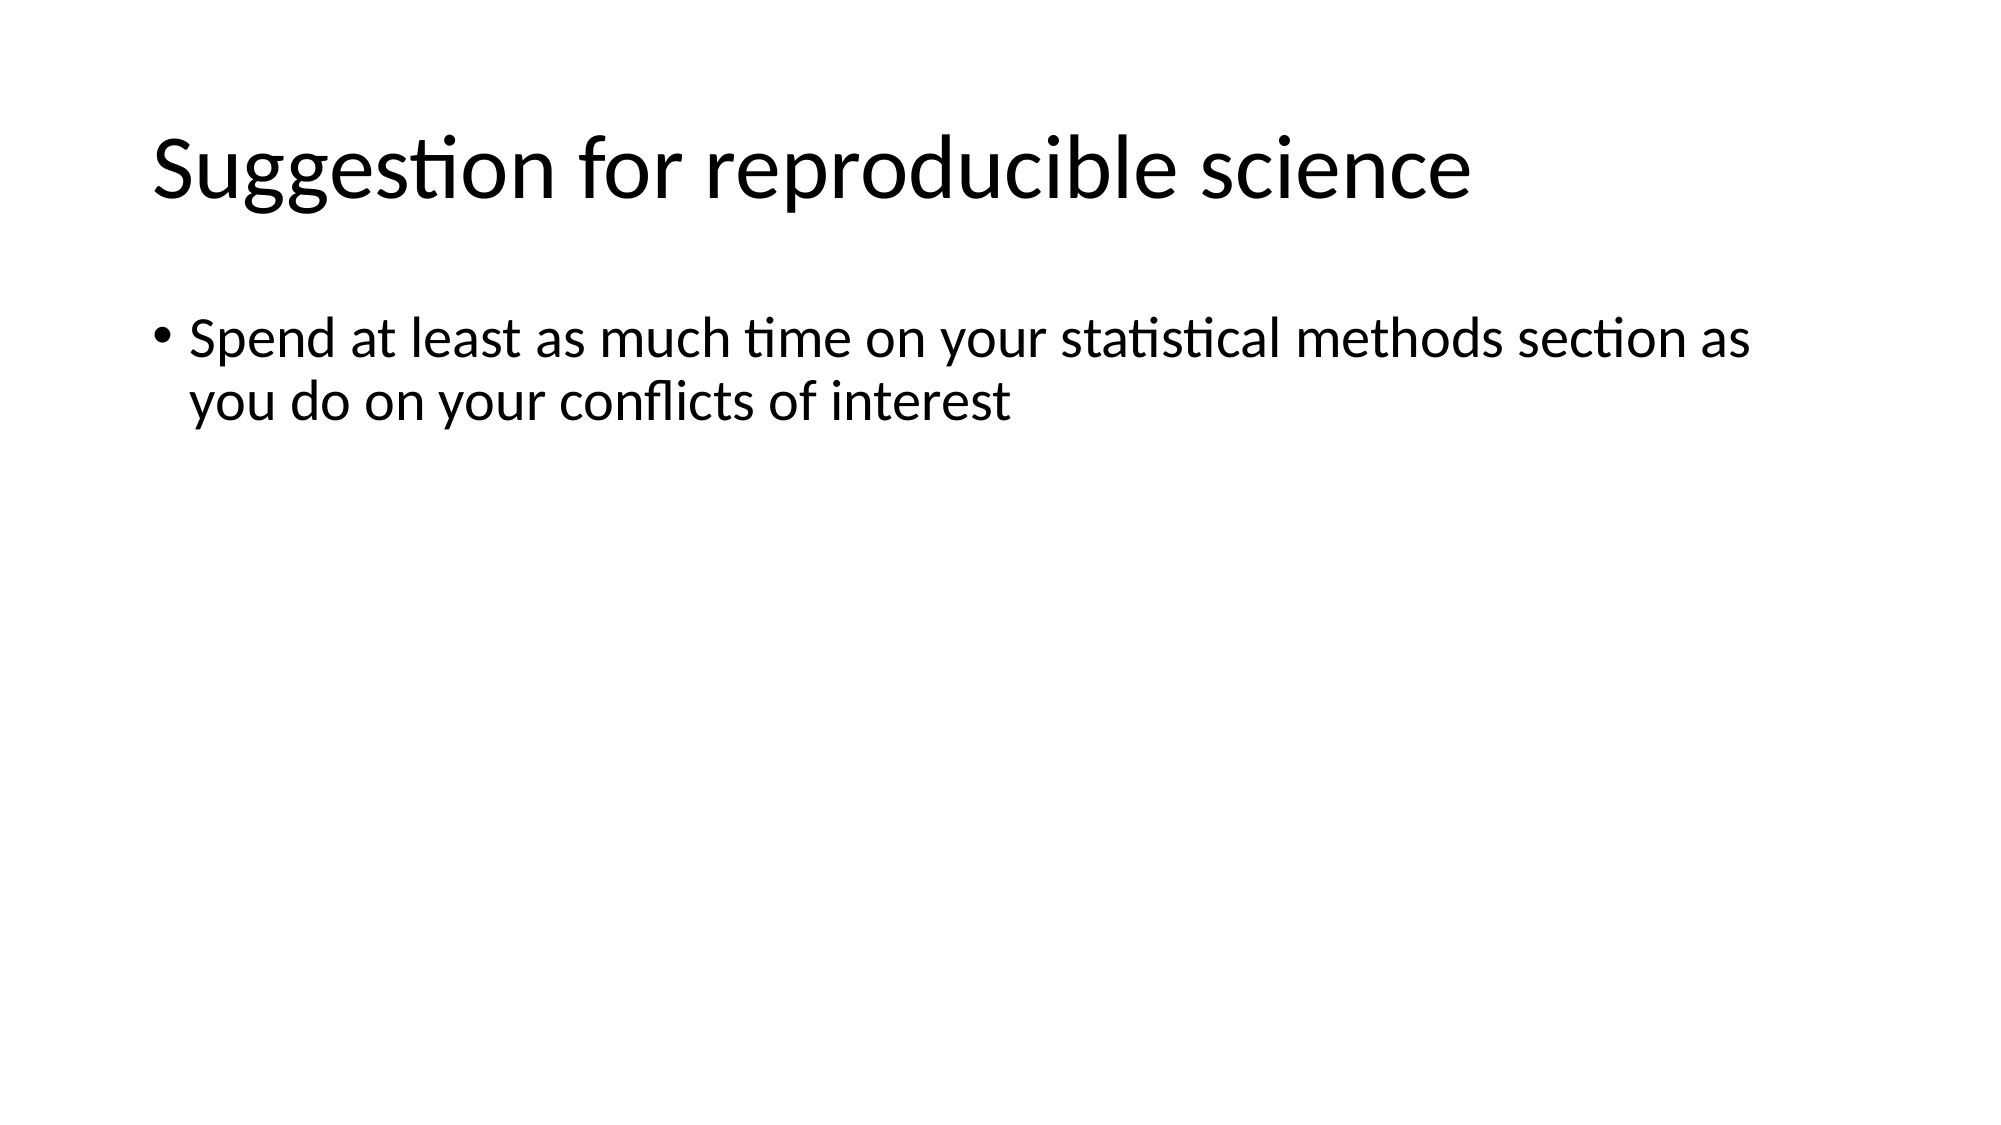

# Suggestion for reproducible science
Spend at least as much time on your statistical methods section as you do on your conflicts of interest